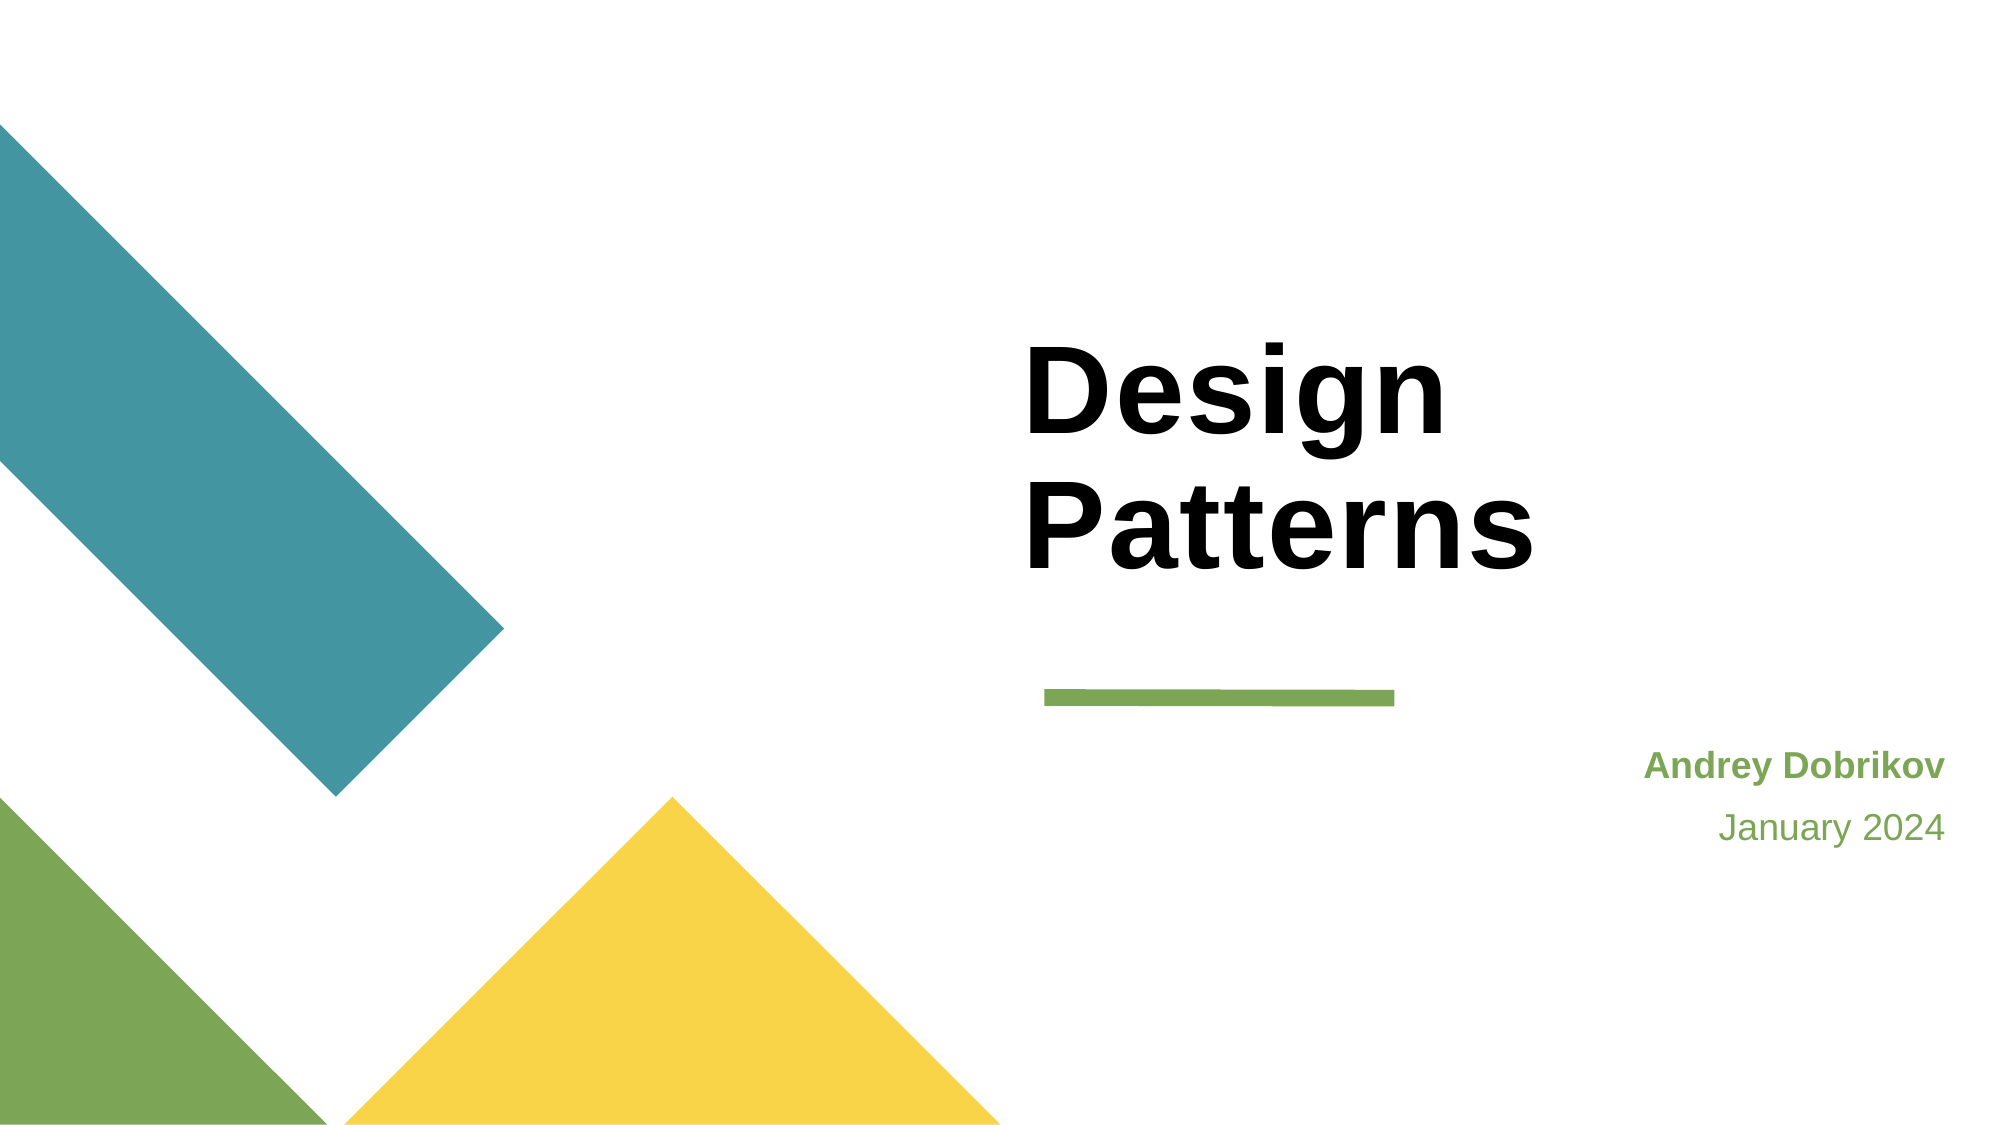

# Design Patterns
Andrey Dobrikov
January 2024